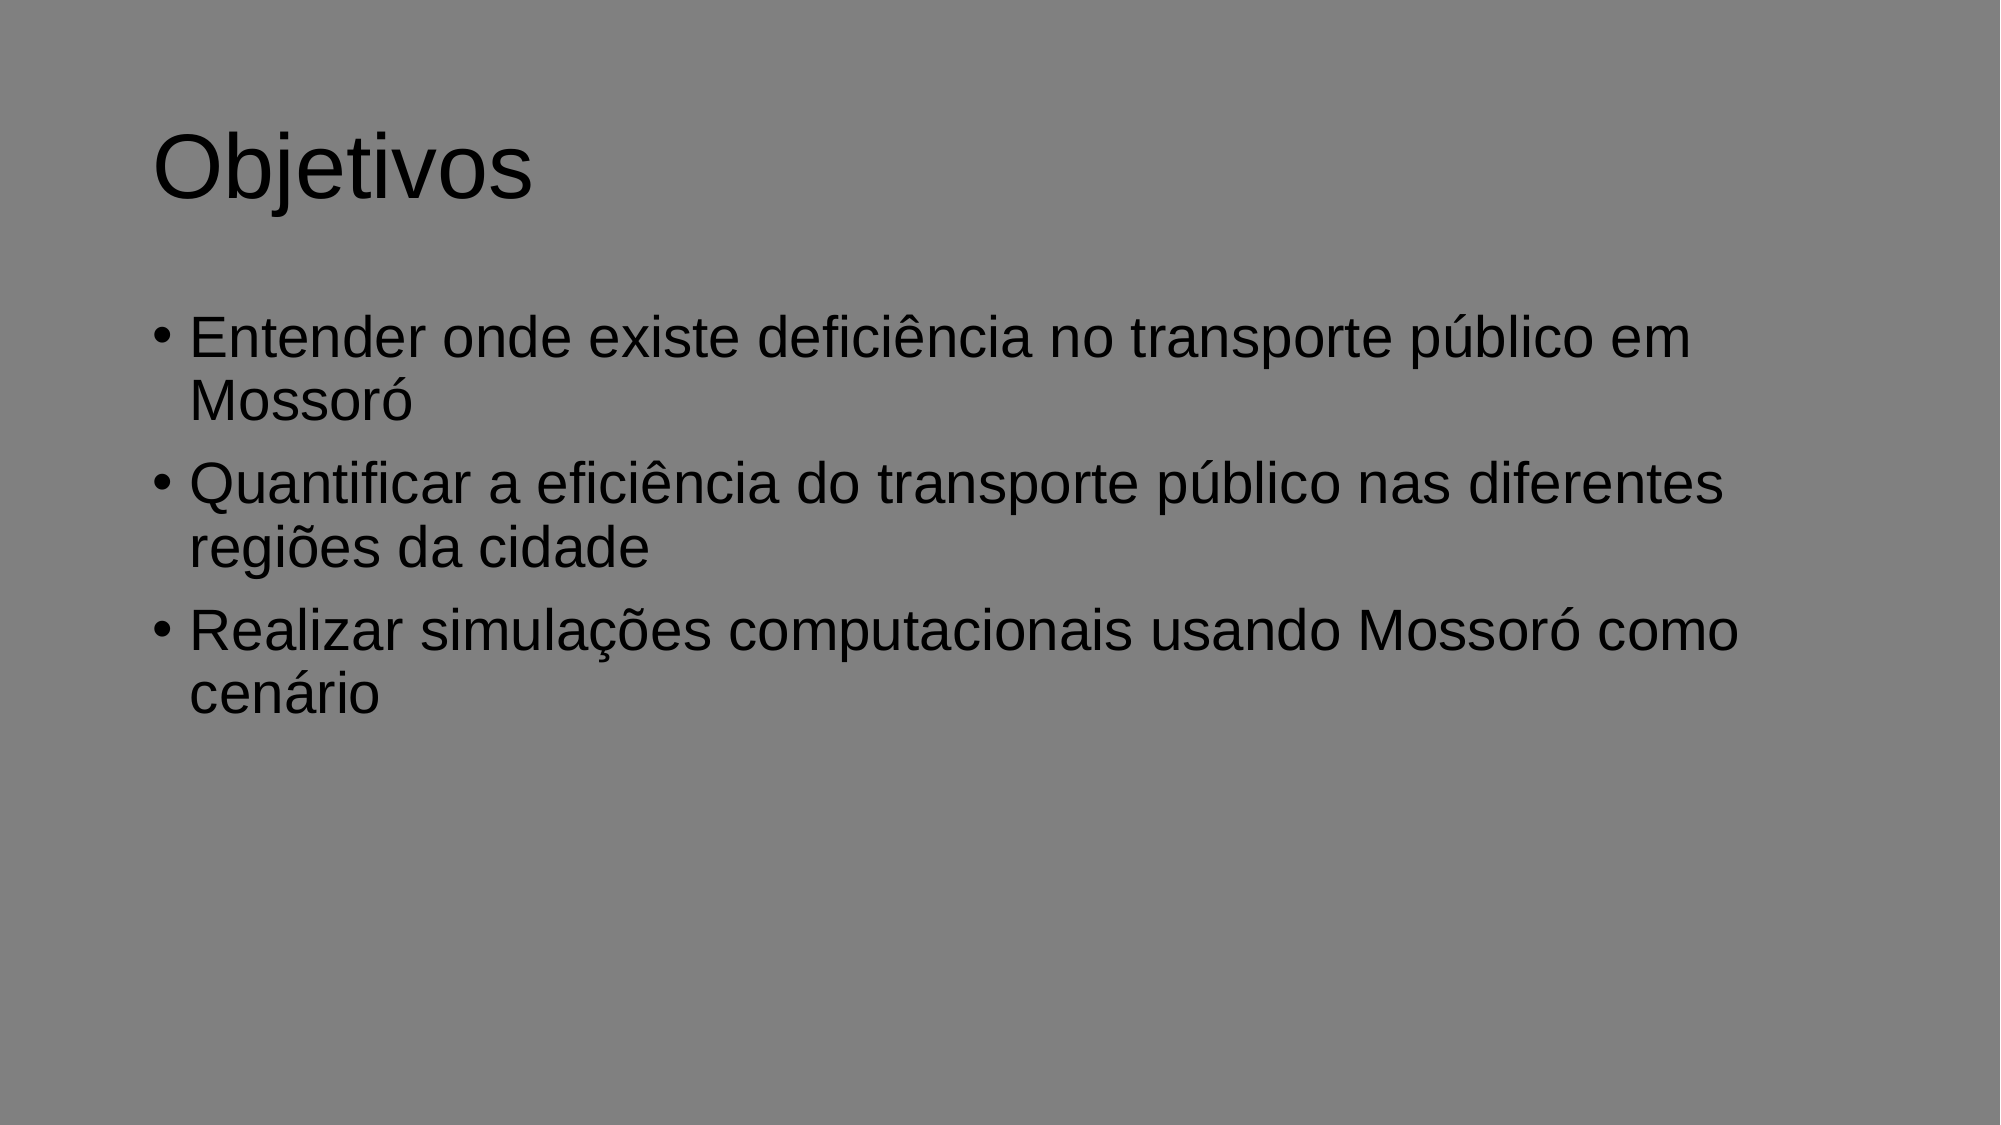

# Objetivos
Entender onde existe deficiência no transporte público em Mossoró
Quantificar a eficiência do transporte público nas diferentes regiões da cidade
Realizar simulações computacionais usando Mossoró como cenário
10